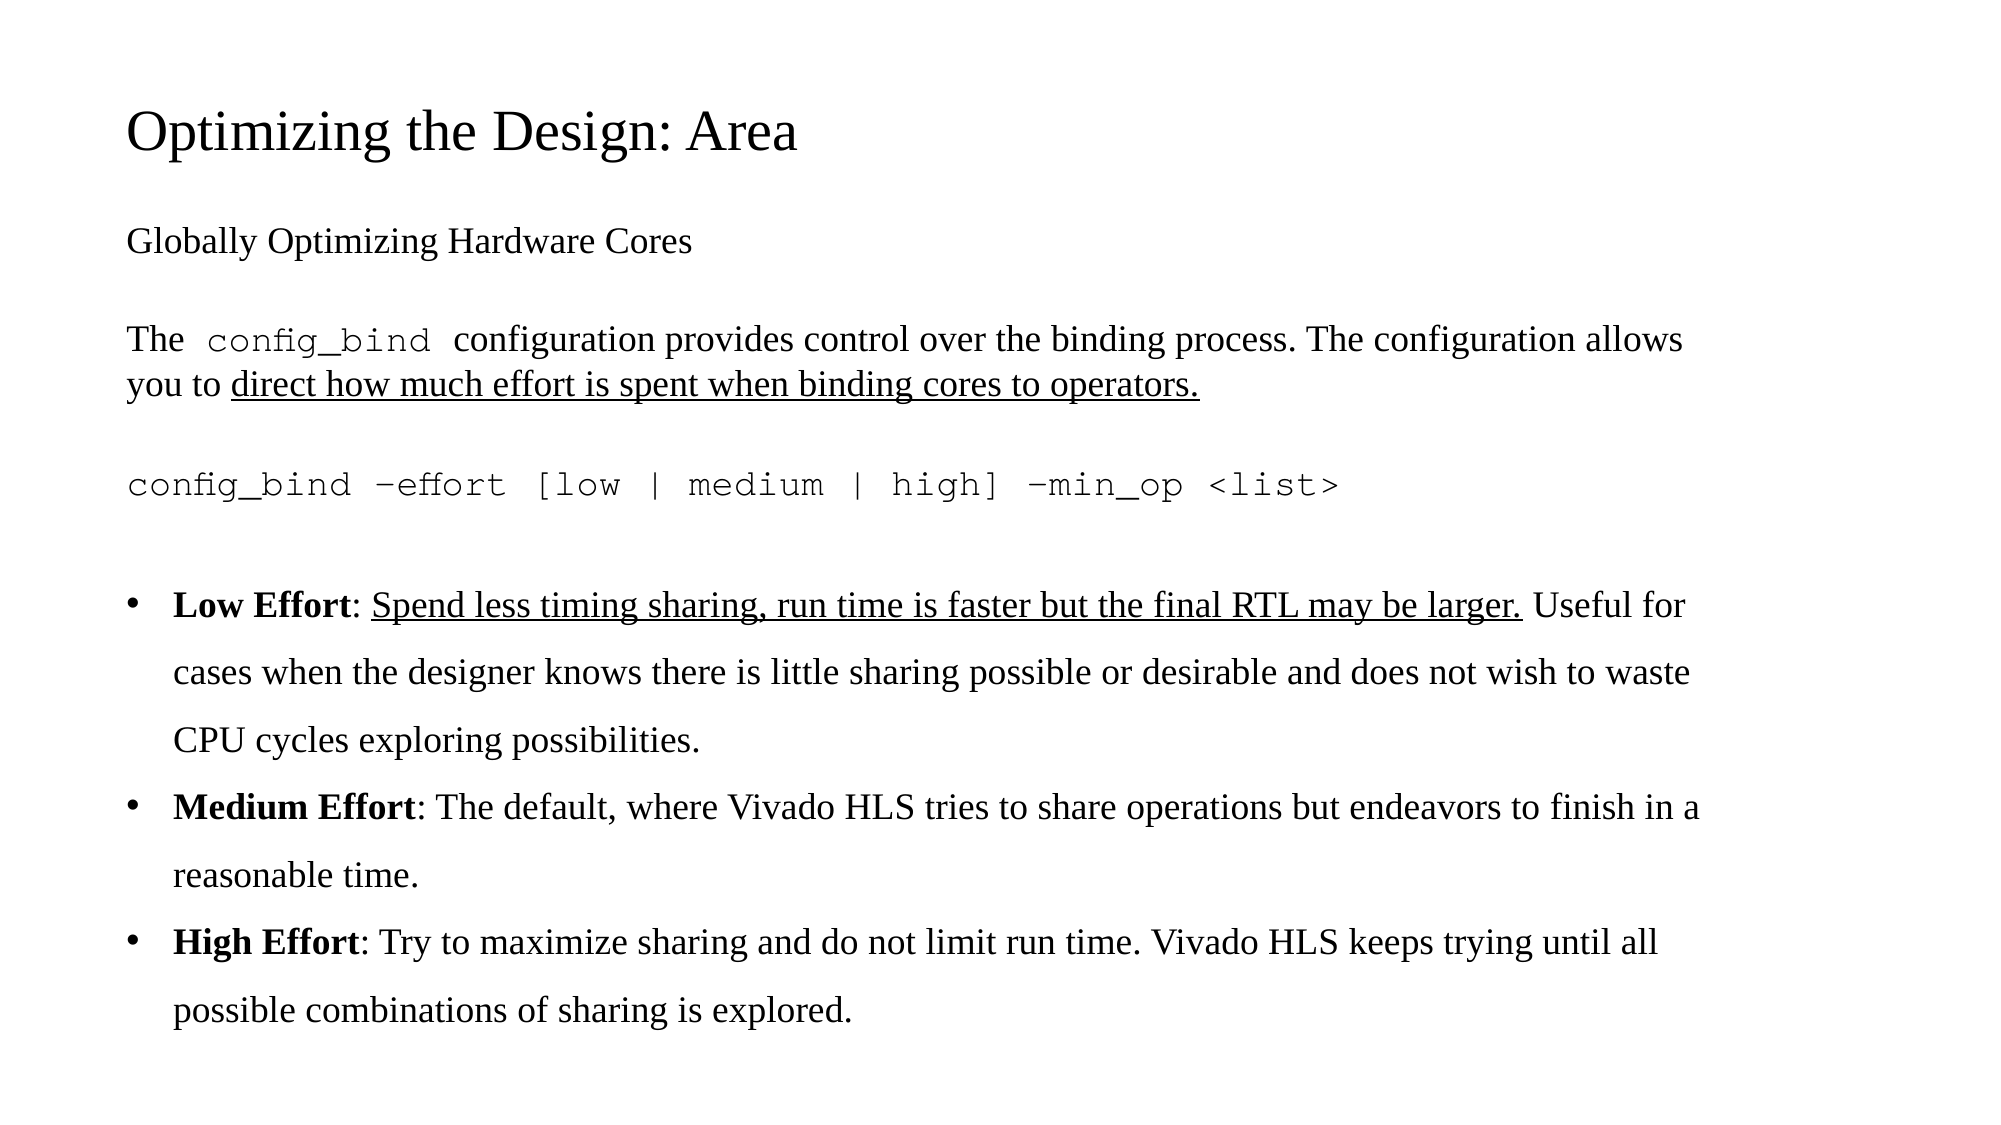

Optimizing the Design: Area
Globally Optimizing Hardware Cores
The  config_bind configuration provides control over the binding process. The configuration allows you to direct how much effort is spent when binding cores to operators.
config_bind -effort [low | medium | high] -min_op <list>
Low Effort: Spend less timing sharing, run time is faster but the final RTL may be larger. Useful for cases when the designer knows there is little sharing possible or desirable and does not wish to waste CPU cycles exploring possibilities.
Medium Effort: The default, where Vivado HLS tries to share operations but endeavors to finish in a reasonable time.
High Effort: Try to maximize sharing and do not limit run time. Vivado HLS keeps trying until all possible combinations of sharing is explored.